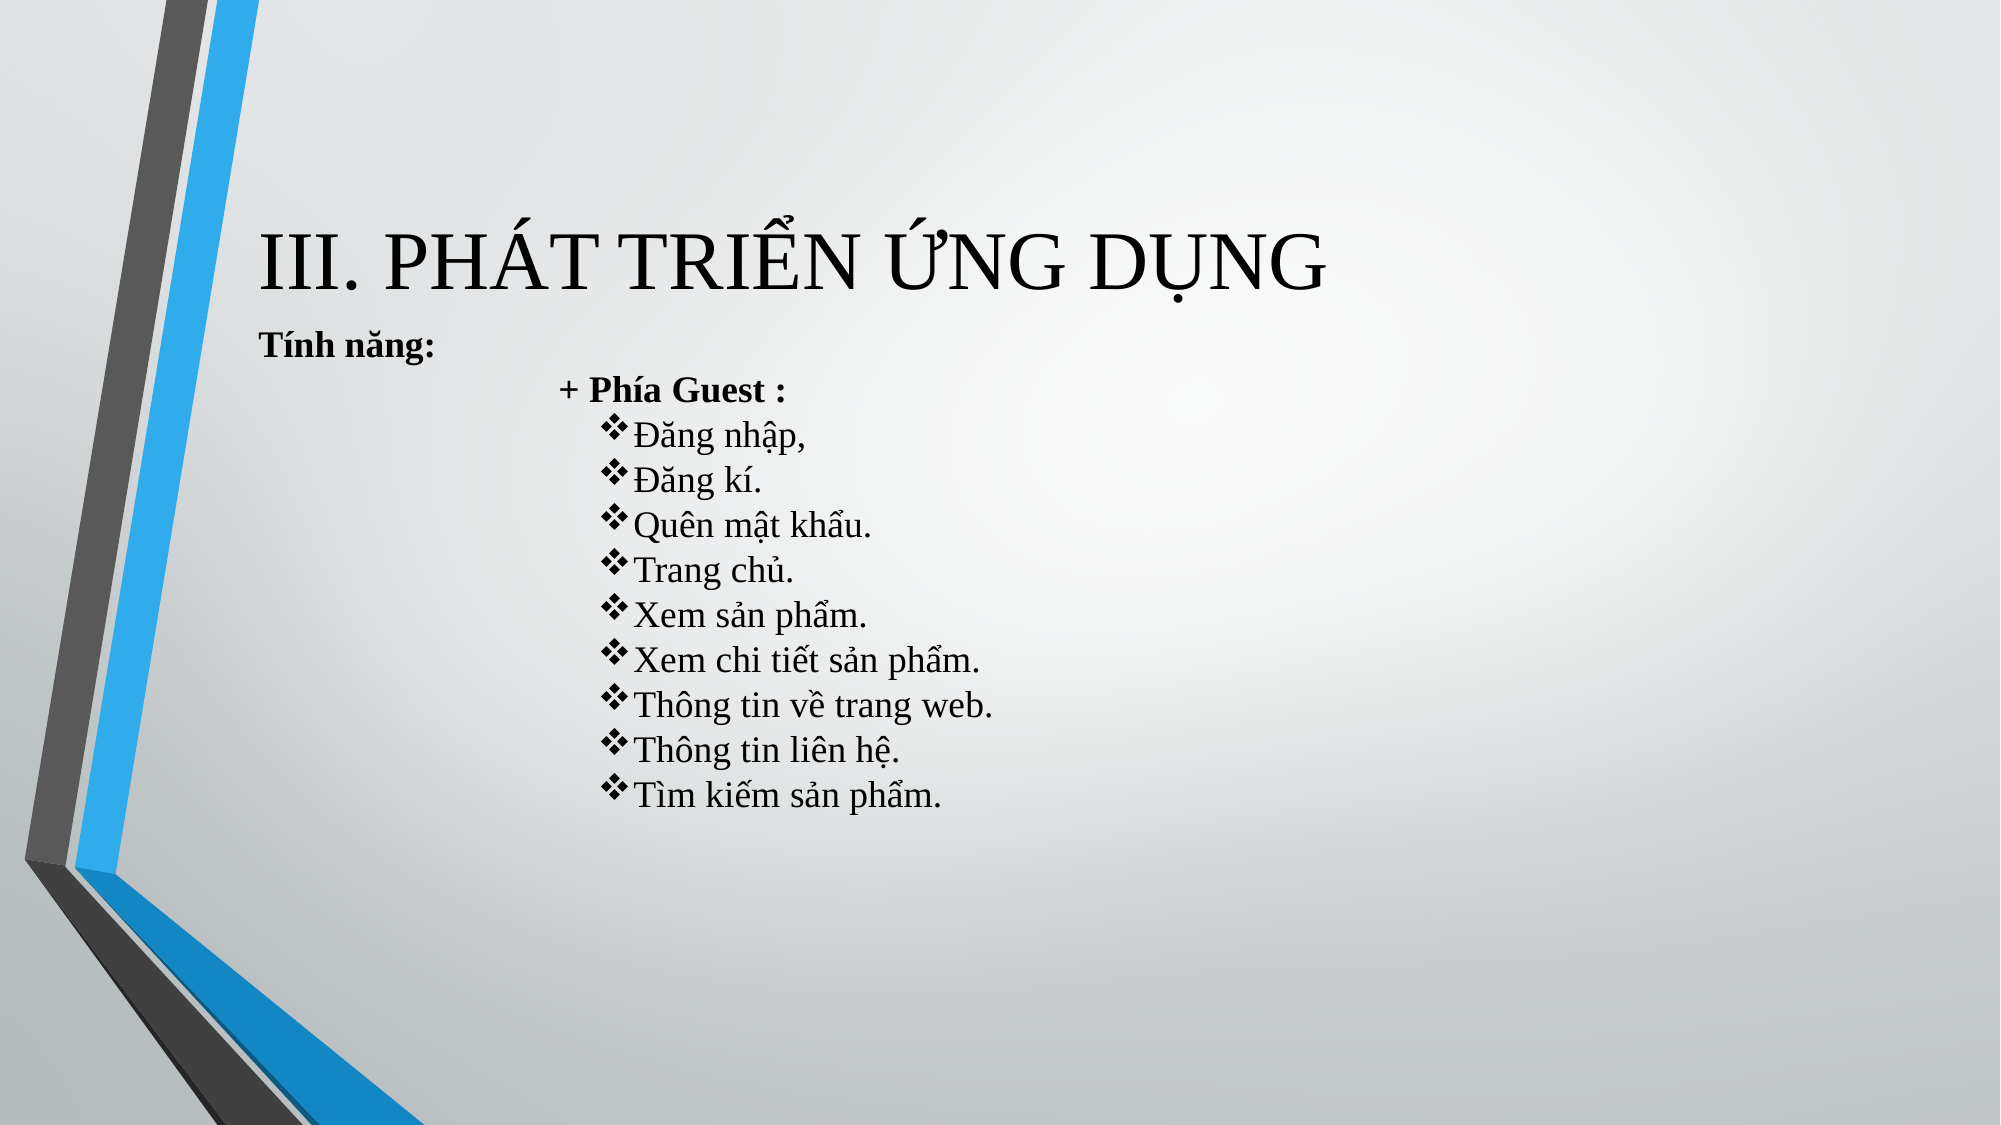

# III. PHÁT TRIỂN ỨNG DỤNG

Tính năng:
		+ Phía Guest :
Đăng nhập,
Đăng kí.
Quên mật khẩu.
Trang chủ.
Xem sản phẩm.
Xem chi tiết sản phẩm.
Thông tin về trang web.
Thông tin liên hệ.
Tìm kiếm sản phẩm.